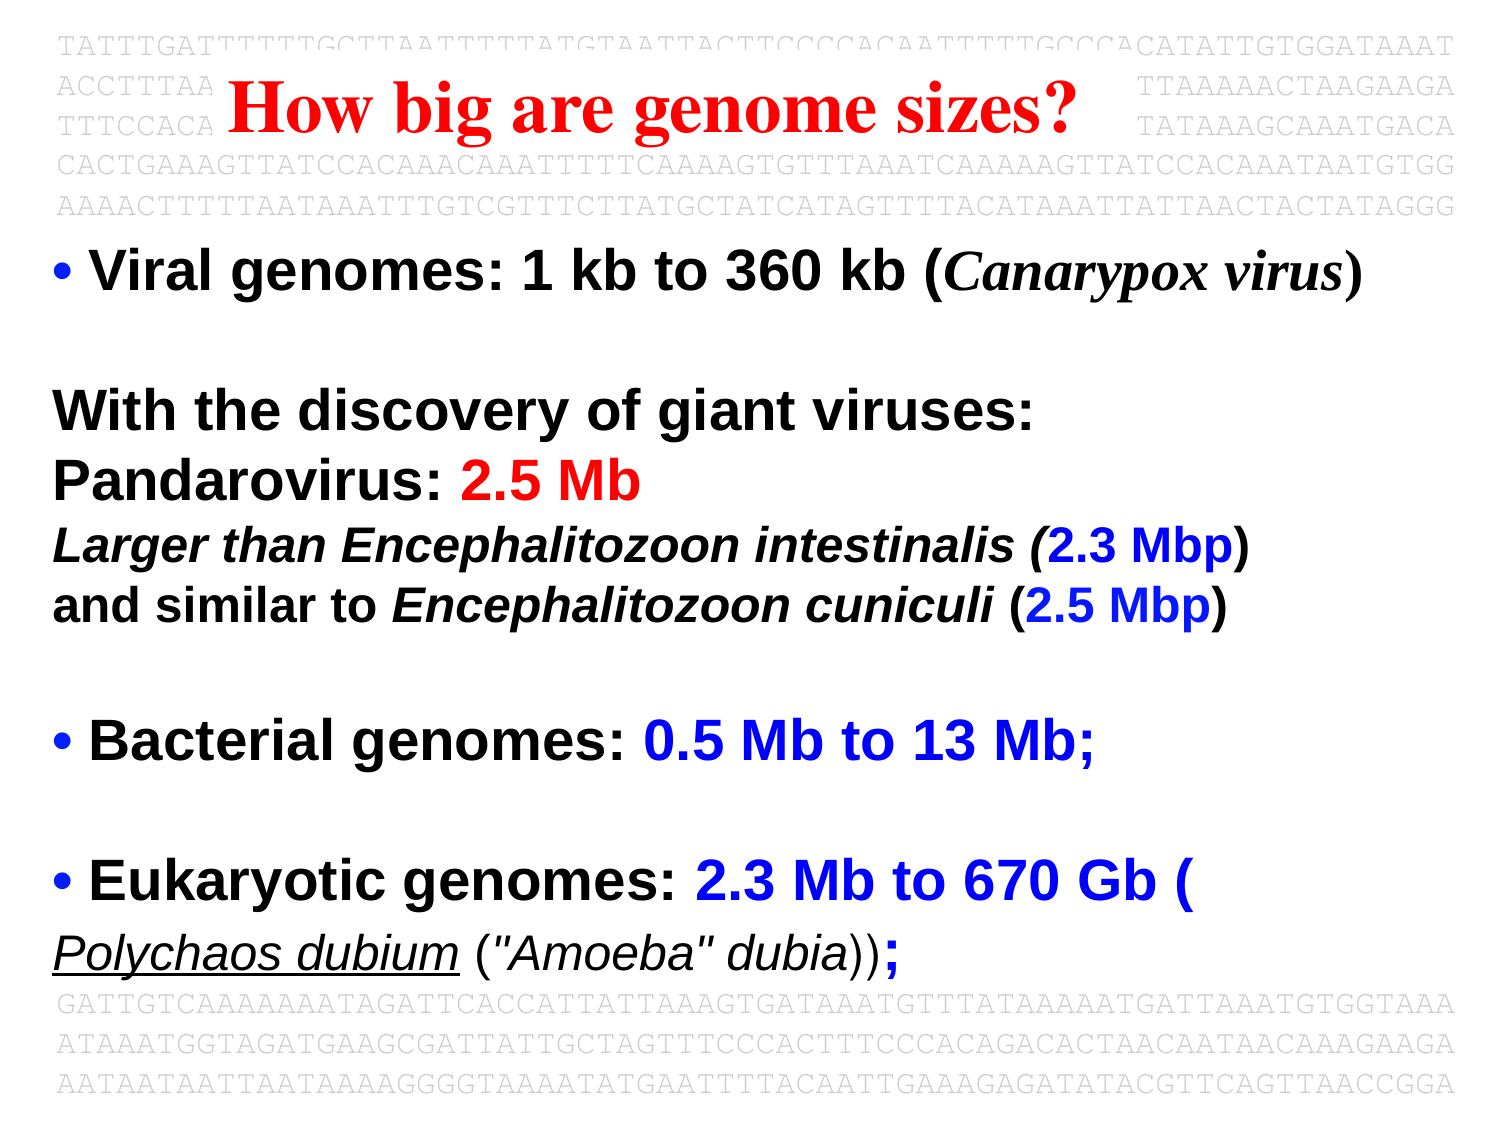

TATTTGATTTTTTGCTTAATTTTTATGTAATTACTTCCCCACAATTTTTGCCCACATATTGTGGATAAAT
ACCTTTAATCTAGAAATTACAATGAATGTTGTTGAAGAAGCACTTGGTGCTGTATTAAAAACTAAGAAGA
TTTCCACATTTTATTCACAATGTTGATAAGTTGTGTAAGTCGACTTGTTGGCTTTATAAAGCAAATGACA
CACTGAAAGTTATCCACAAACAAATTTTTCAAAAGTGTTTAAATCAAAAAGTTATCCACAAATAATGTGG
AAAACTTTTTAATAAATTTGTCGTTTCTTATGCTATCATAGTTTTACATAAATTATTAACTACTATAGGG
AGGCAGTCATGAGTCCAAACAGCACATTATGGCAGACAATATTACAGGATTTAGAAAAACTATACAACGA
GGAGACTTACAACGAGCTATTTCTACCAGTGACTTCTACTTTTAAAGATCAAAACGGATTACTTACAATG
GTTGTAGCTAATGAGTTCTTAAAGAATCGTATCAATAAACTATACATTGCAAAAATTAACGAACTTGCTA
CAAAATATTCAAGTACTCCAGTTAGATTGAAATTCGTATCACAAGAAGAAGTTATTGAAGAACCAGTAGC
TGATCGTAAATTAACCATTGATTATCGTCAAGGGAACTTAAACTCTACCTATACCTTTGACTCTTTTGTT
GTTGGAAAATCTAACATGTTTGCTTTTCGTATGGCGATGAAGGTTGCTGATCAACCTGGAGCAGTAGCAA
ACCCTTTCTACATATTTGGTGATGTAGGTTTAGGTAAAACCCATCTTATGCAAGCAATAGGTAACTATAT
ATTAGATAATGATGTCGAAAAACGTATCTTATATGTTAAAGCTGATAACTTTATTGAAGACTTTGTATCT
TTATTATCAAGAAACAAAAATAAGACTGAAGAATTCAATGCTAAATATAAAGATATTGACGTTATATTAG
TAGACGACATCCAAATTATGGCAAATGCTAGTAAAACTCAAATGGAATTCTTTAAGCTCTTTGACTACCT
ATATTTAAATAATAAACAAATCGTTATAACATCTGATAAACCAGCTTCACAATTAACAAATATCATGCCA
CGTTTAACGACACGTTTTGAAGCTGGTCTCTCTGTAGACATACAAATACCTGAATTAGAACATAGAATAA
GTATTTTAAAGAGAAAAACAGCTACATTAGATGCCAACTTAGAGGTAAGTGAGGATATTTTAACCTTTAT
AGCATCTCAATTTGCAGCAAACATTAGAGAAATGGAAGGTGCACTCATTCGTTTAATTAGTTATGCACAG
ACCTTTAATCTAGAAATTACAATGAATGTTGTTGAAGAAGCACTTGGTGCTGTATTAAAAACTAAGAAGA
AAACAAATGATTTAAACGAAAATAACTACGATAAGATCCAAAGTATTGTAGCAGATTACTTCCAAGTTTC
ATTACCAGACTTAATTGGTAAGAAAAGACATGCTAAATTCACATTACCTAGACATATAGCGATGTATCTT
ATTAAACTTAAATACAATATTCCTTATAAAACAATTGGATCTTTATTTAATGATAGAGACCACTCCACAG
TATTATCTGCTTGTGAAAAAGTAGAACGCGATATGAGGATGGATTCGAACTTAAAGTTTGCTGTTGACTC
GATTGTCAAAAAAATAGATTCACCATTATTAAAGTGATAAATGTTTATAAAAATGATTAAATGTGGTAAA
ATAAATGGTAGATGAAGCGATTATTGCTAGTTTCCCACTTTCCCACAGACACTAACAATAACAAAGAAGA
AATAATAATTAATAAAAGGGGTAAAATATGAATTTTACAATTGAAAGAGATATACGTTCAGTTAACCGGA
How big are genome sizes?
• Viral genomes: 1 kb to 360 kb (Canarypox virus)

With the discovery of giant viruses:
Pandarovirus: 2.5 Mb
Larger than Encephalitozoon intestinalis (2.3 Mbp)
and similar to Encephalitozoon cuniculi (2.5 Mbp)

• Bacterial genomes: 0.5 Mb to 13 Mb;

• Eukaryotic genomes: 2.3 Mb to 670 Gb (Polychaos dubium ("Amoeba" dubia));